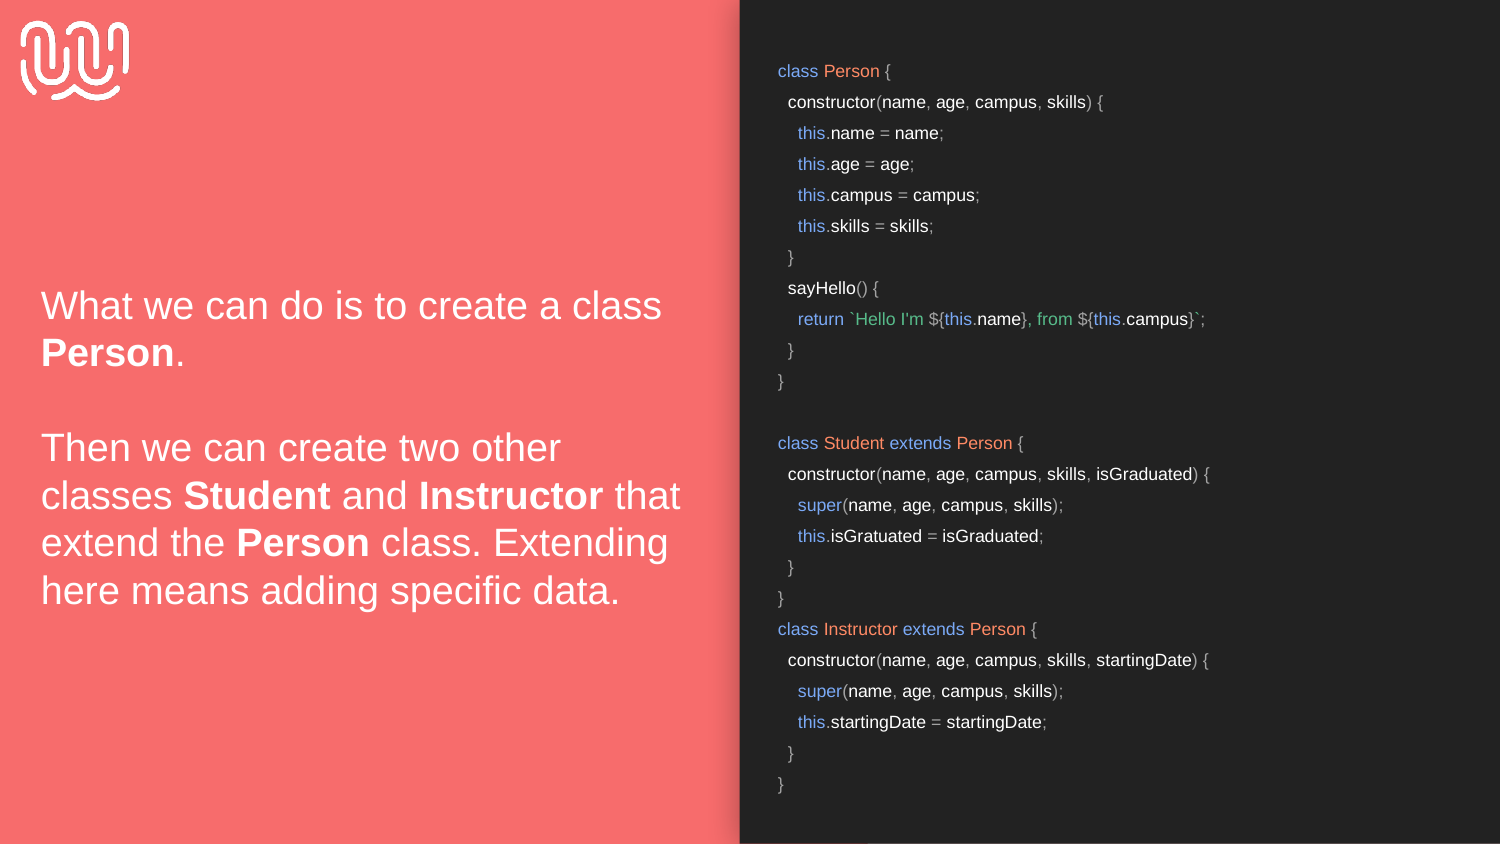

class Person {
  constructor(name, age, campus, skills) {
    this.name = name;
    this.age = age;
    this.campus = campus;
    this.skills = skills;
  }
  sayHello() {
    return `Hello I'm ${this.name}, from ${this.campus}`;
  }
}

class Student extends Person {
  constructor(name, age, campus, skills, isGraduated) {
    super(name, age, campus, skills);
    this.isGratuated = isGraduated;
  }
}
class Instructor extends Person {
  constructor(name, age, campus, skills, startingDate) {
    super(name, age, campus, skills);
    this.startingDate = startingDate;
  }
}

What we can do is to create a class Person.

Then we can create two other classes Student and Instructor that extend the Person class. Extending here means adding specific data.